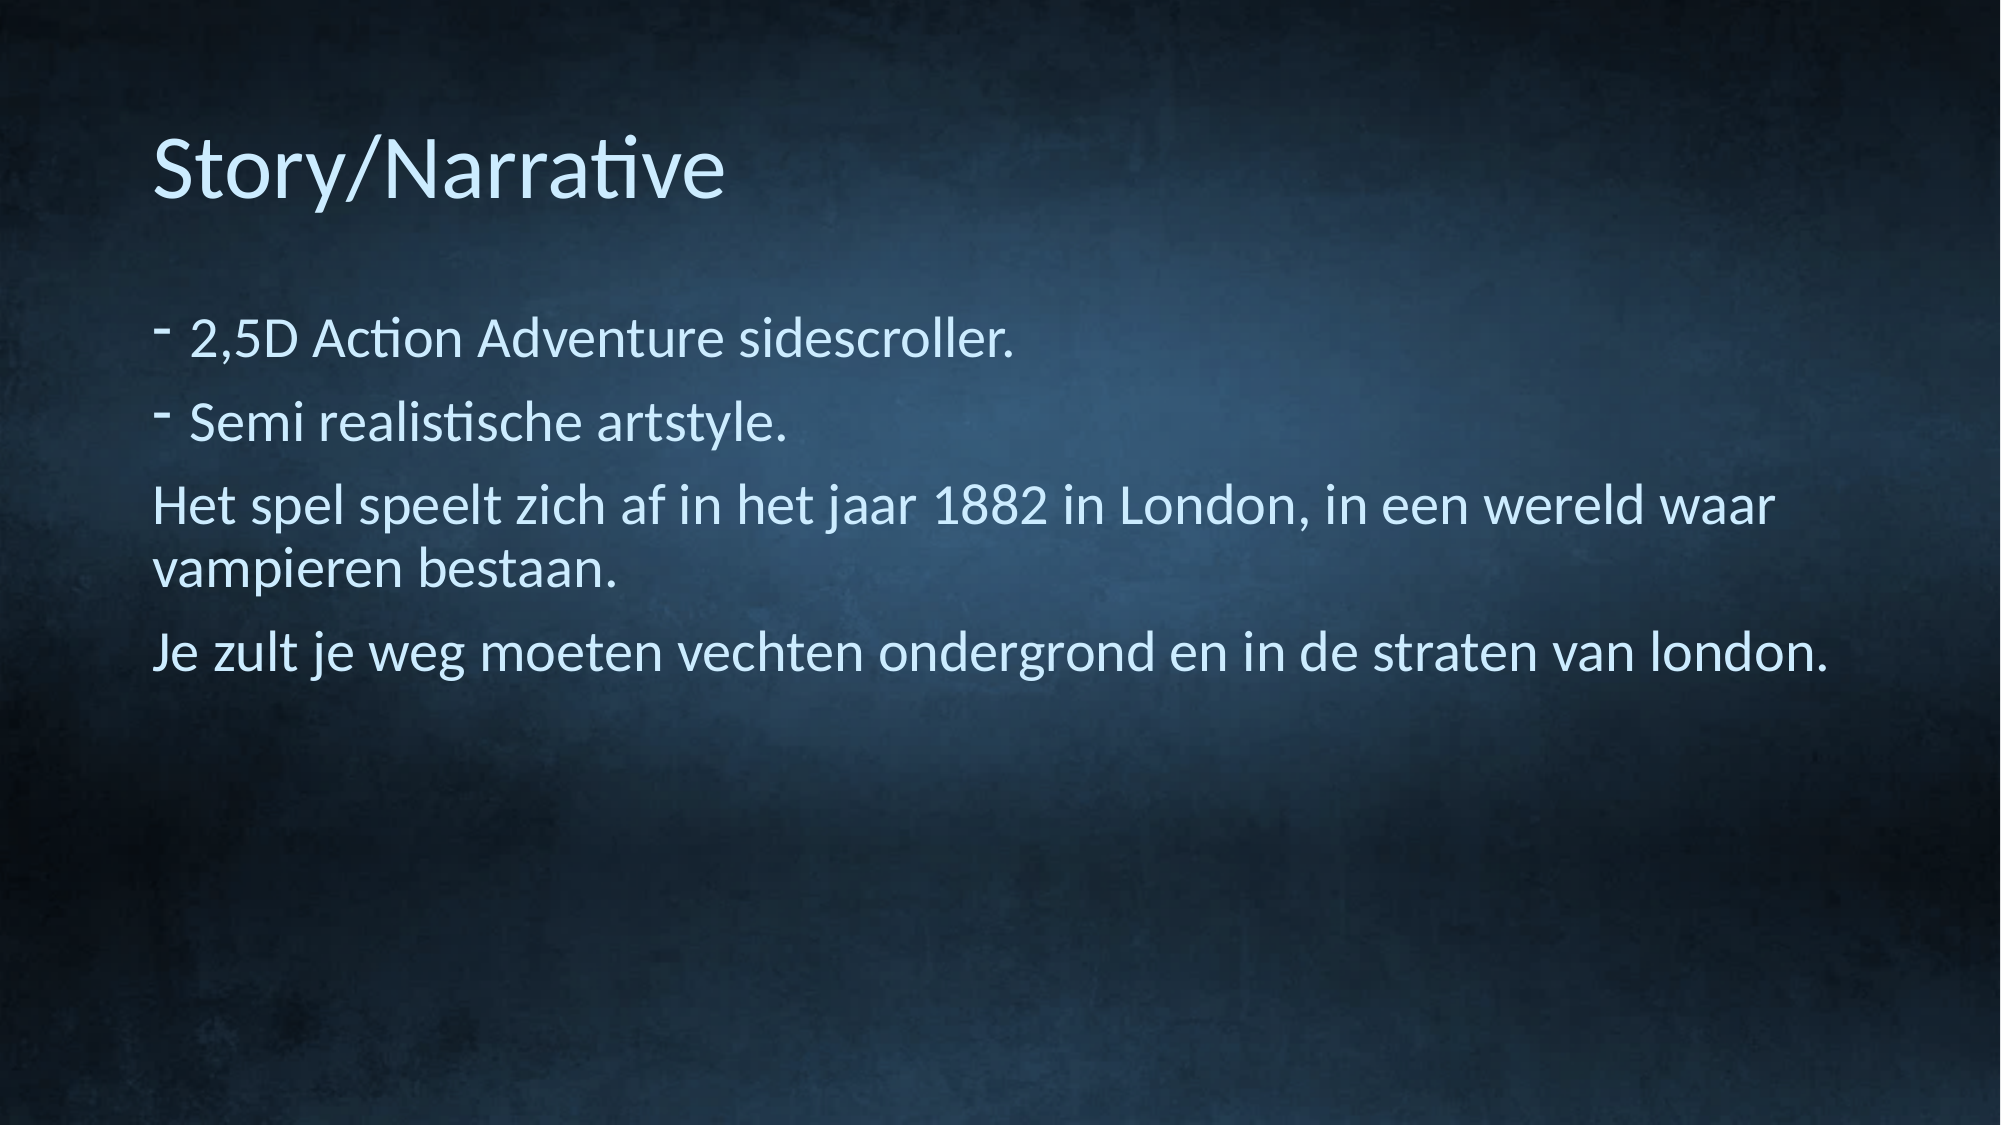

# Story/Narrative
2,5D Action Adventure sidescroller.
Semi realistische artstyle.
Het spel speelt zich af in het jaar 1882 in London, in een wereld waar vampieren bestaan.
Je zult je weg moeten vechten ondergrond en in de straten van london.